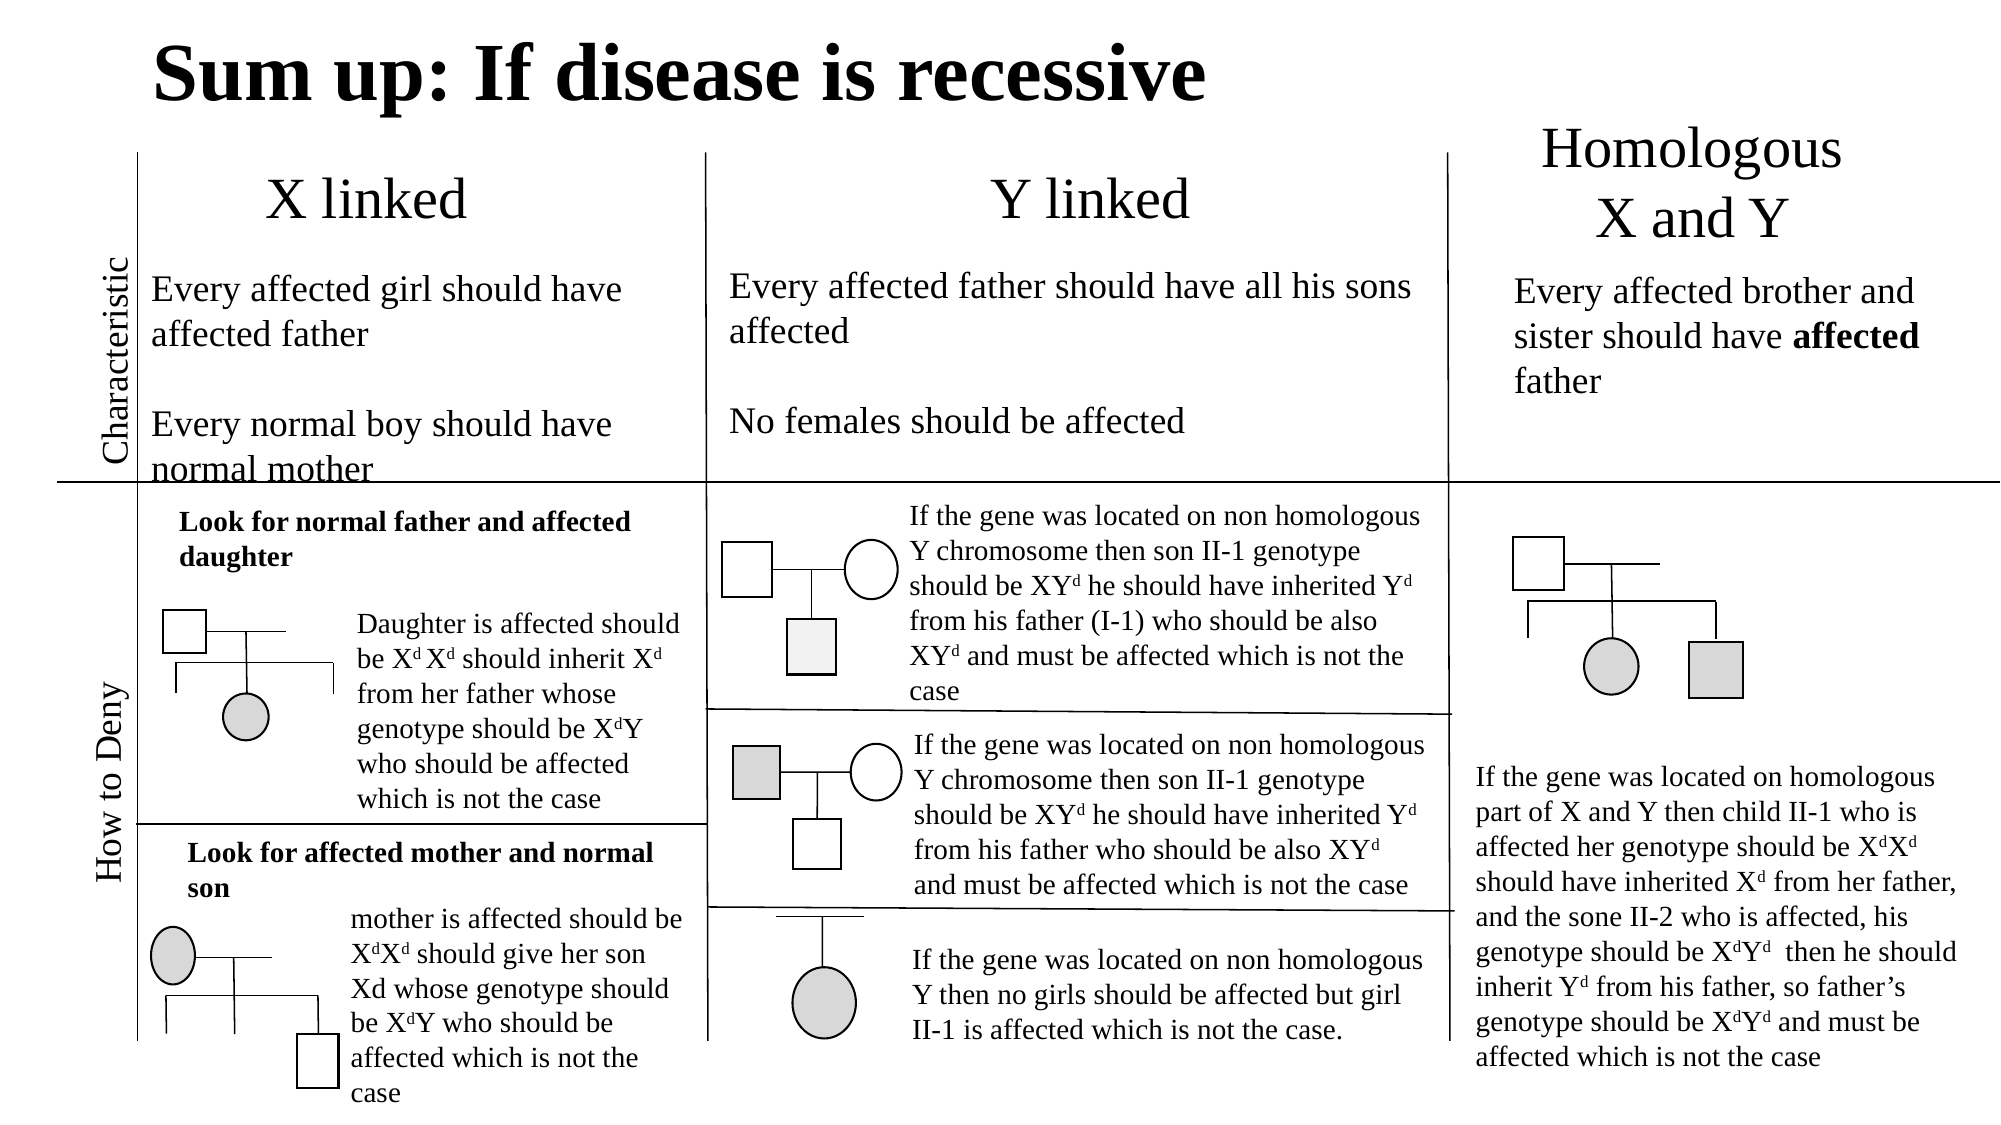

# Sum up: If disease is recessive
Homologous X and Y
X linked
Y linked
Every affected father should have all his sons affected

No females should be affected
Every affected girl should have affected father

Every normal boy should have normal mother
Every affected brother and sister should have affected father
Characteristic
If the gene was located on non homologous Y chromosome then son II-1 genotype should be XYd he should have inherited Yd from his father (I-1) who should be also XYd and must be affected which is not the case
Look for normal father and affected daughter

Daughter is affected should be Xd Xd should inherit Xd from her father whose genotype should be XdY who should be affected which is not the case

If the gene was located on non homologous Y chromosome then son II-1 genotype should be XYd he should have inherited Yd from his father who should be also XYd and must be affected which is not the case
How to Deny

If the gene was located on homologous part of X and Y then child II-1 who is affected her genotype should be XdXd should have inherited Xd from her father, and the sone II-2 who is affected, his genotype should be XdYd  then he should inherit Yd from his father, so father’s genotype should be XdYd and must be affected which is not the case
Look for affected mother and normal son
mother is affected should be XdXd should give her son Xd whose genotype should be XdY who should be affected which is not the case

If the gene was located on non homologous Y then no girls should be affected but girl II-1 is affected which is not the case.